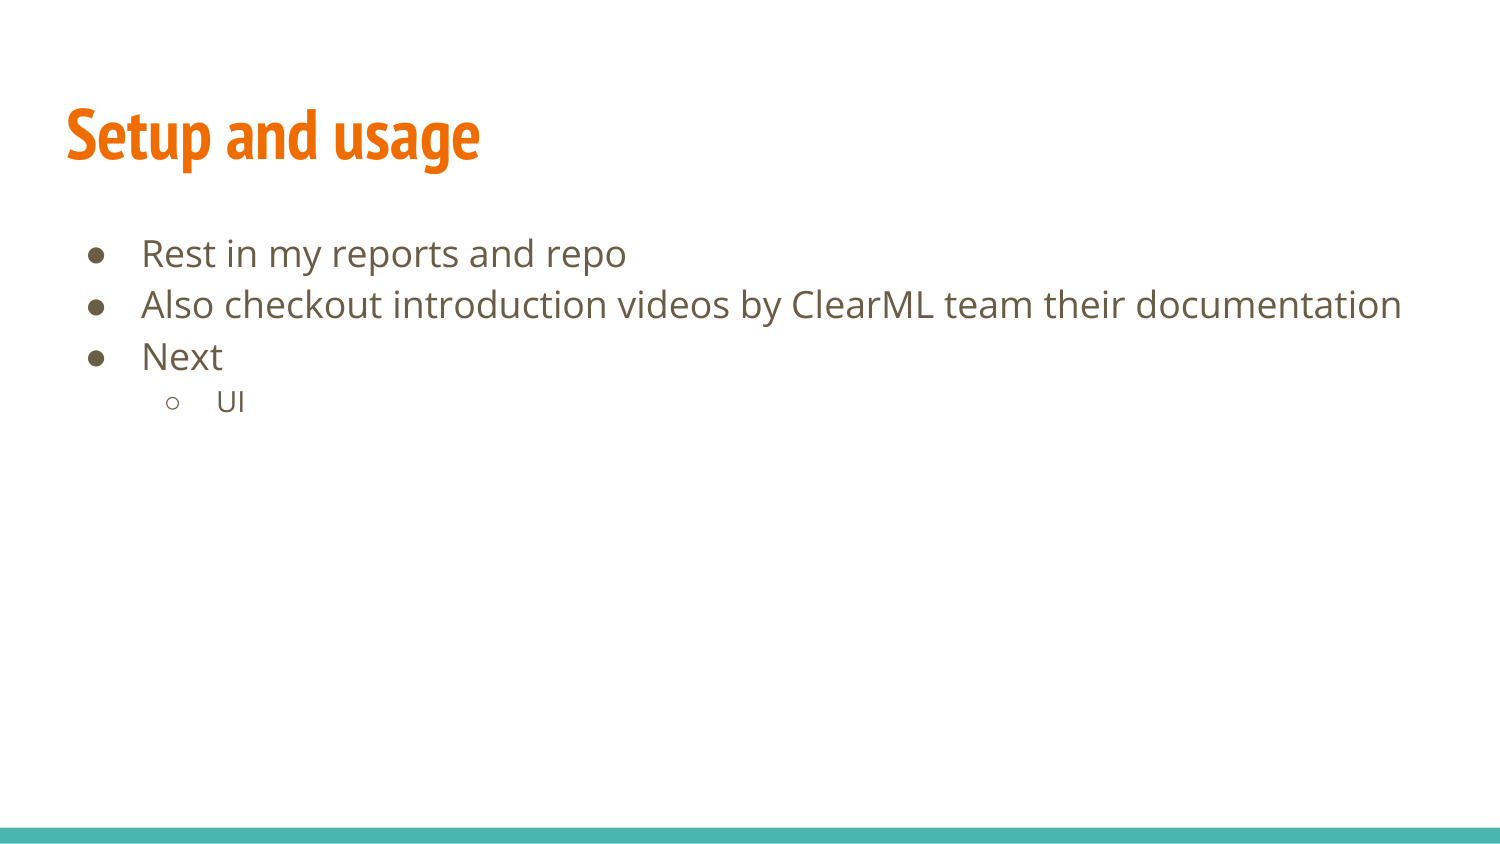

# Setup and usage
Rest in my reports and repo
Also checkout introduction videos by ClearML team their documentation
Next
UI